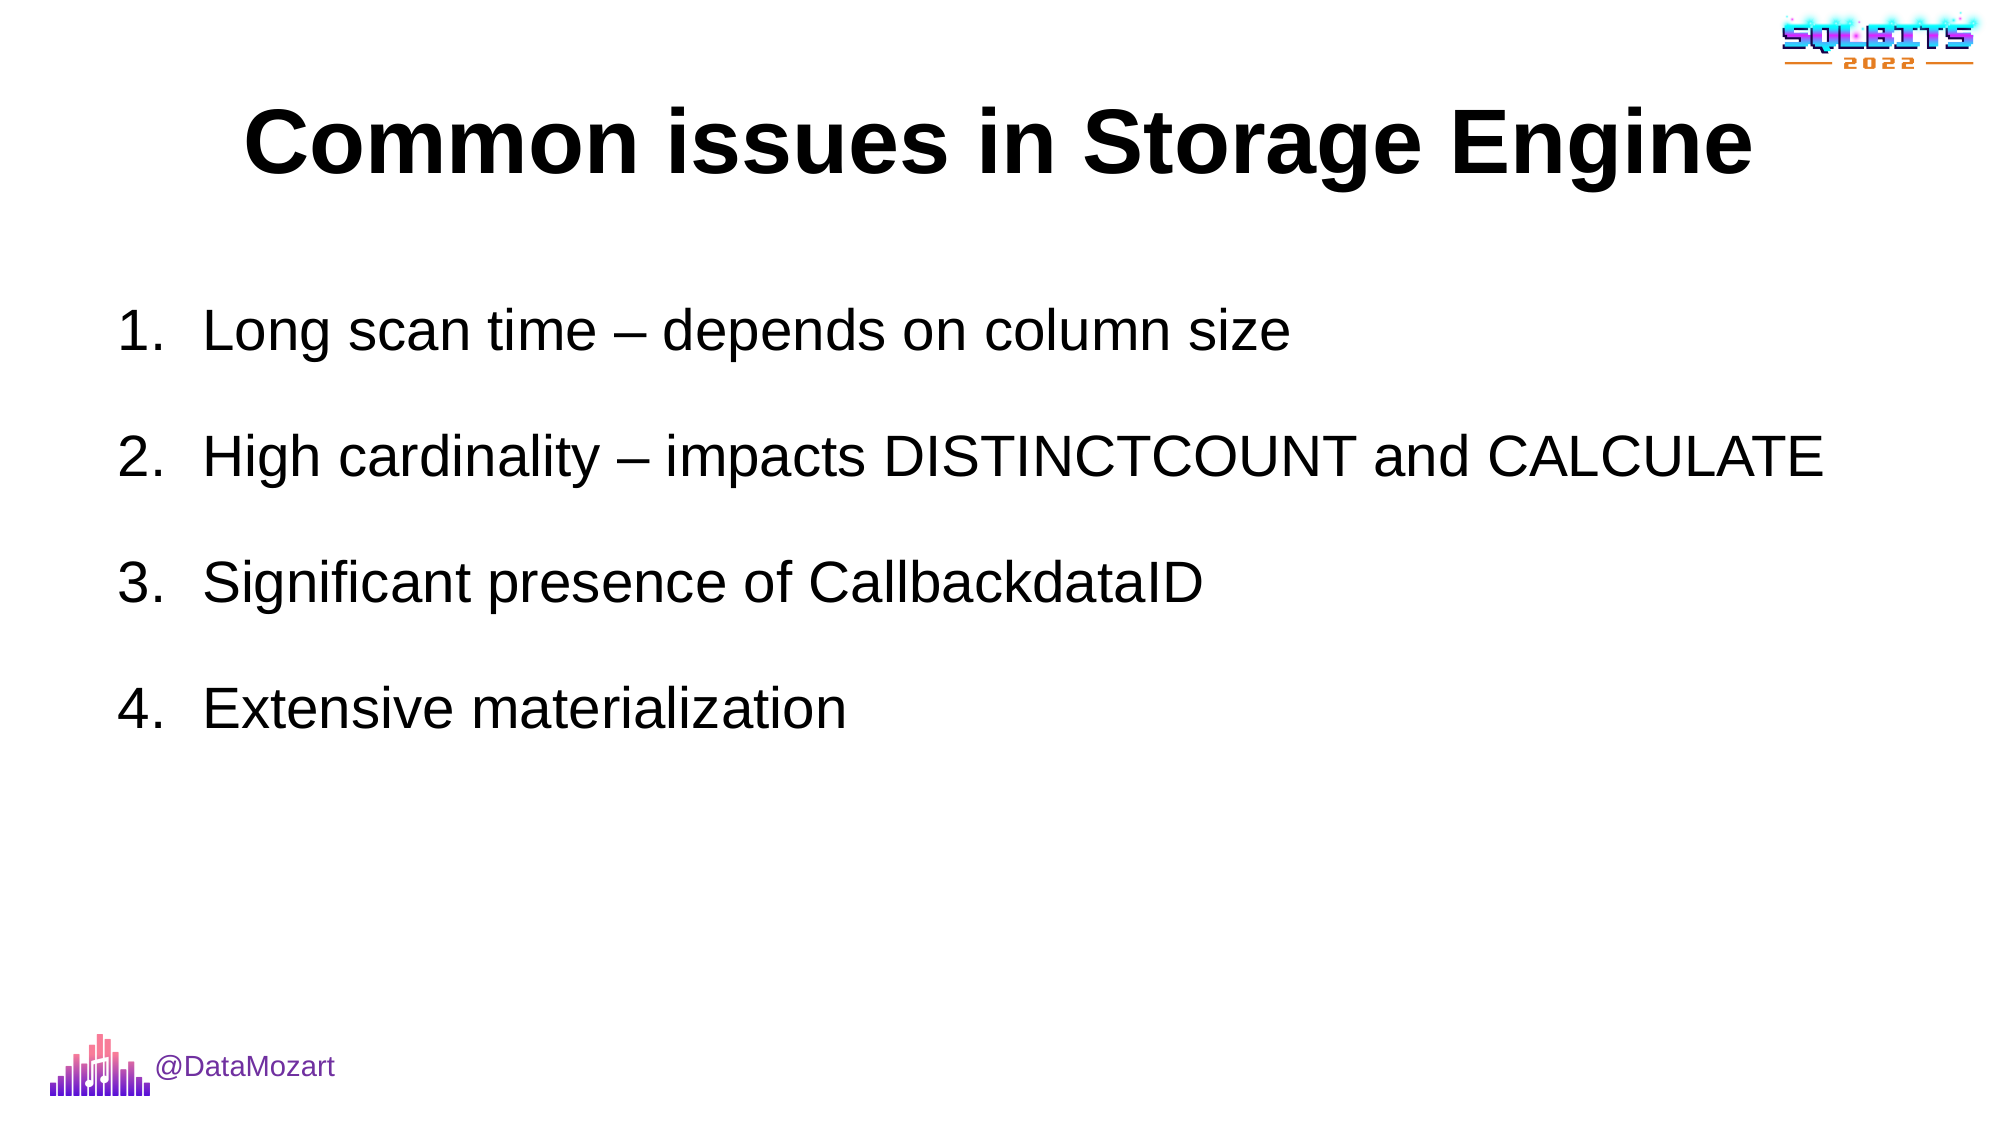

Common issues in Storage Engine
Long scan time – depends on column size
High cardinality – impacts DISTINCTCOUNT and CALCULATE
Significant presence of CallbackdataID
Extensive materialization